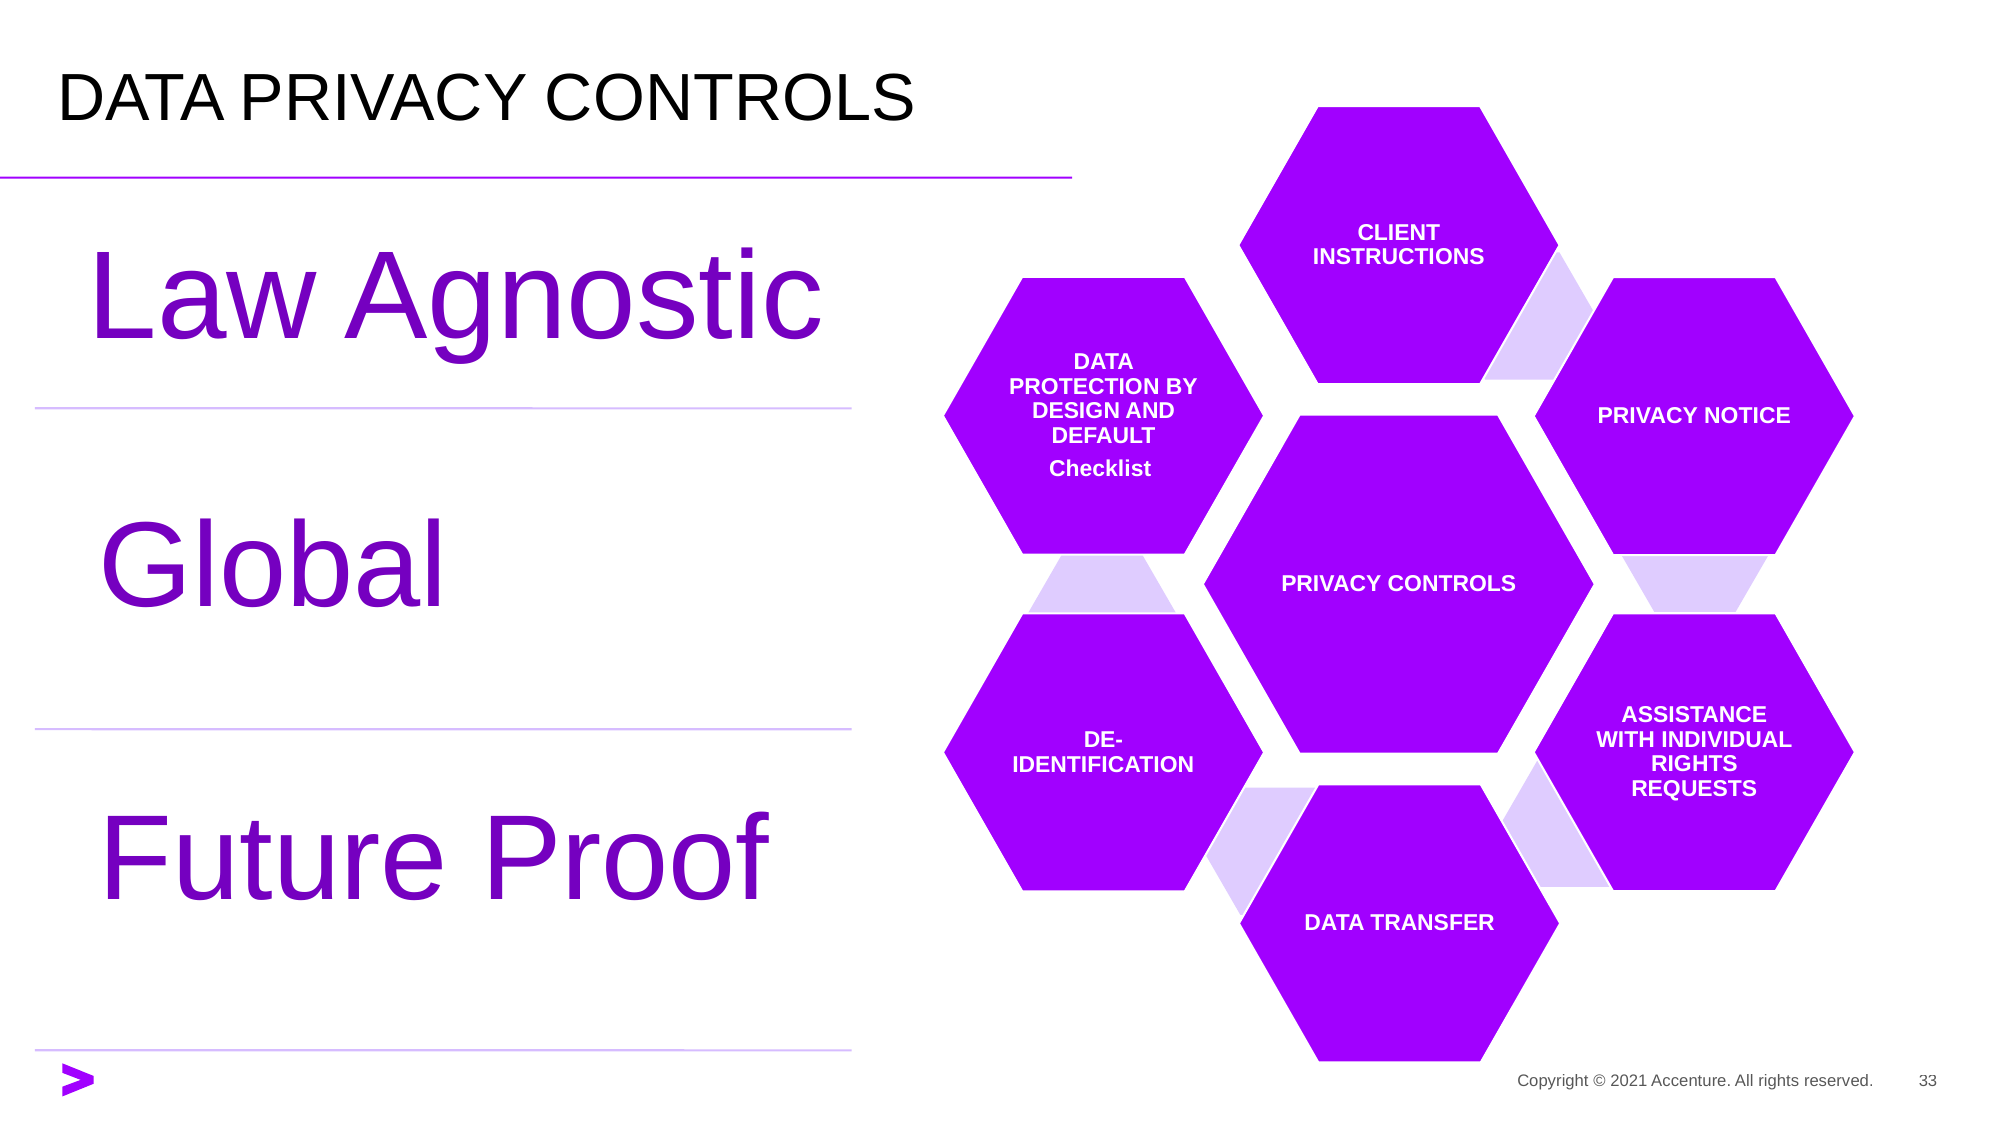

# DATA PRIVACY CONTROLS
PRIVACY CONTROLS
CLIENT INSTRUCTIONS
PRIVACY NOTICE
ASSISTANCE WITH INDIVIDUAL RIGHTS REQUESTS
DATA TRANSFER
DE-IDENTIFICATION
DATA PROTECTION BY DESIGN AND DEFAULT
Checklist

Law Agnostic
Global
Future Proof
Copyright © 2021 Accenture. All rights reserved.
33